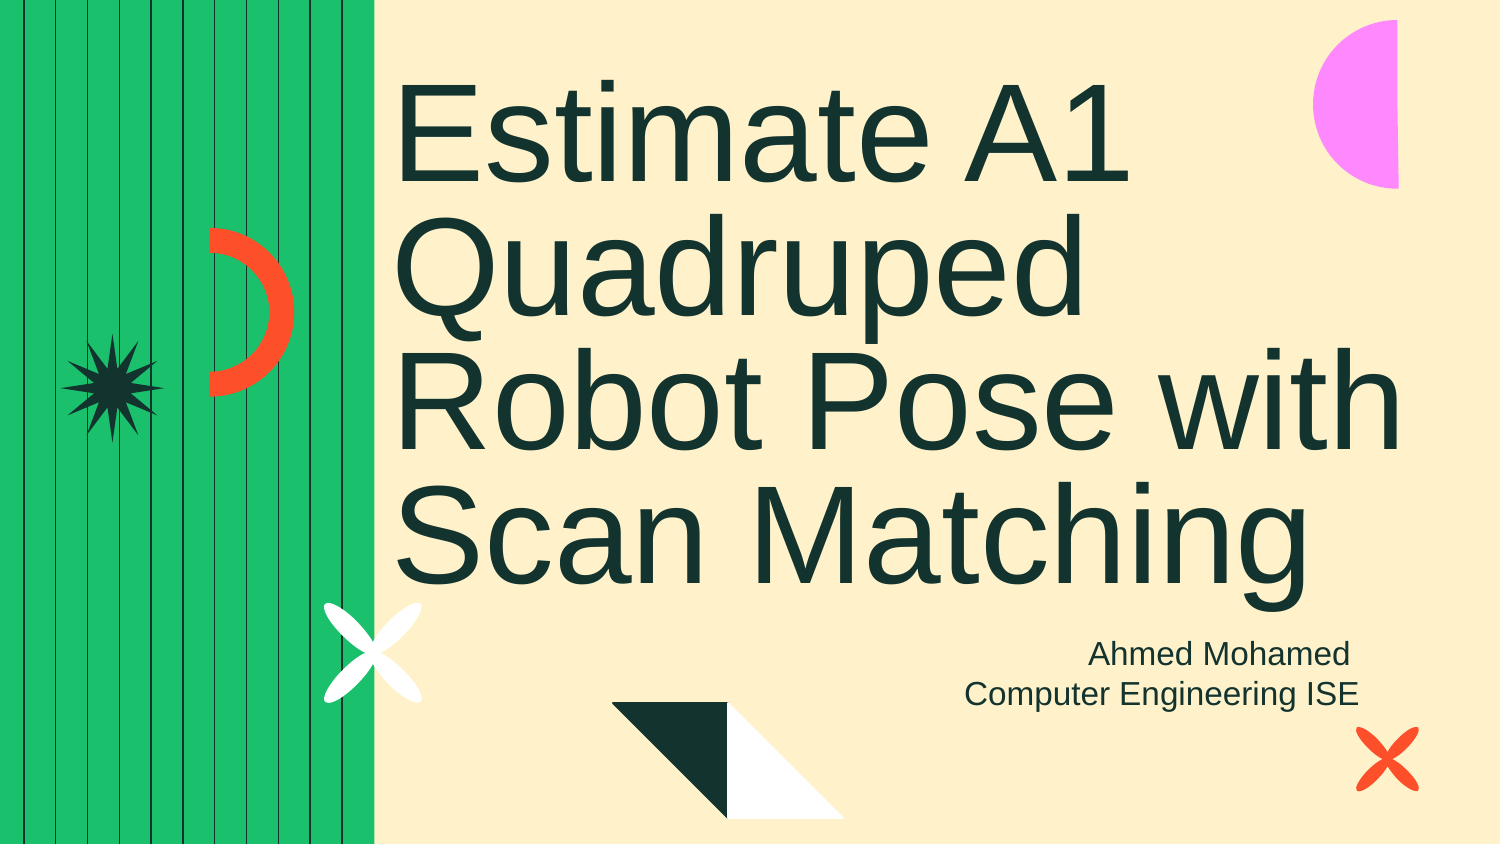

# Estimate A1 Quadruped Robot Pose with Scan Matching
Ahmed Mohamed
Computer Engineering ISE